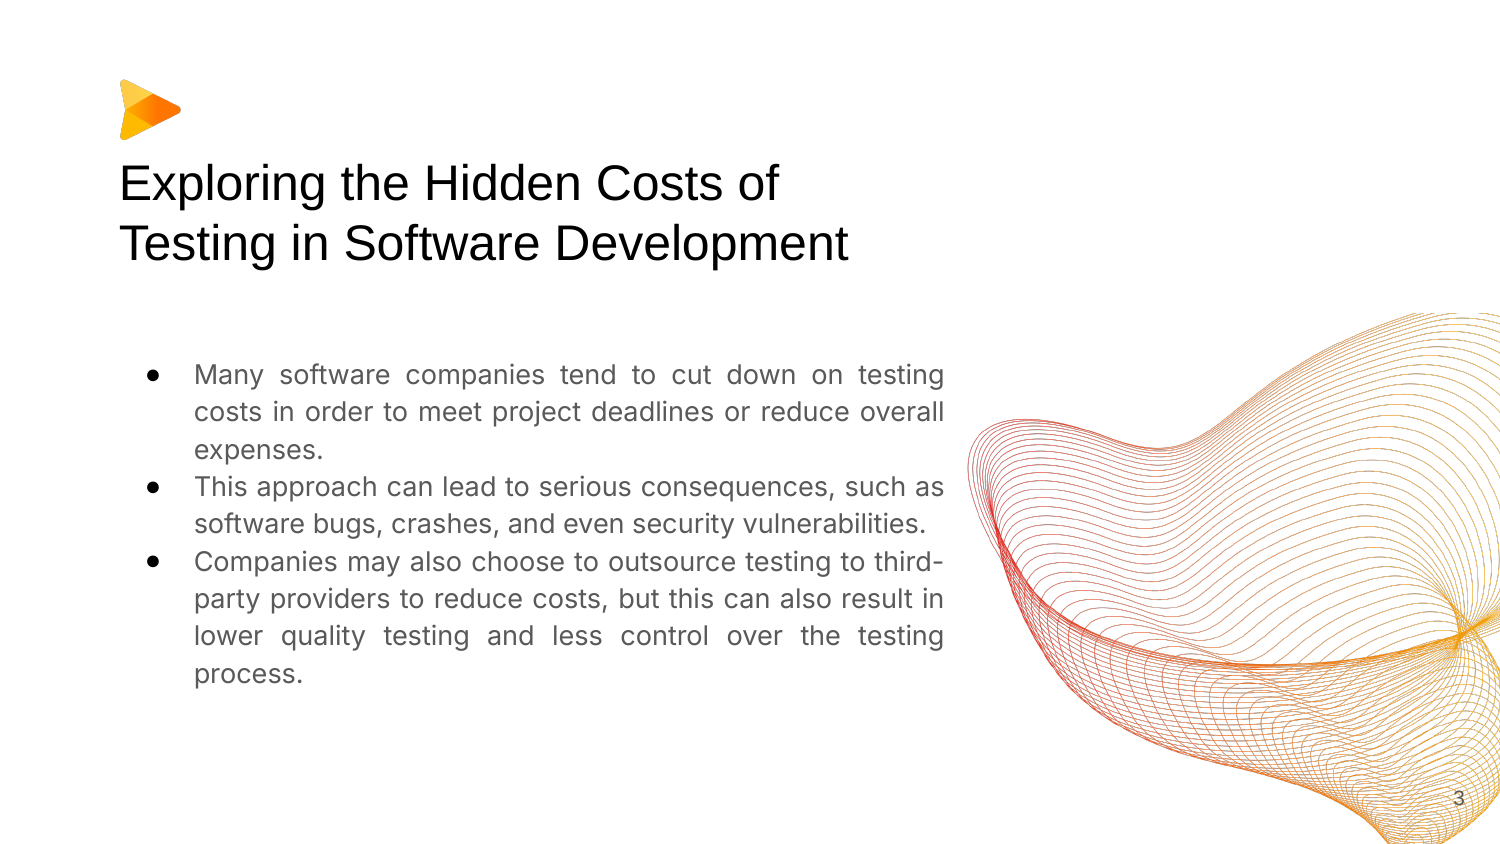

# Exploring the Hidden Costs of Testing in Software Development
Many software companies tend to cut down on testing costs in order to meet project deadlines or reduce overall expenses.
This approach can lead to serious consequences, such as software bugs, crashes, and even security vulnerabilities.
Companies may also choose to outsource testing to third-party providers to reduce costs, but this can also result in lower quality testing and less control over the testing process.
3